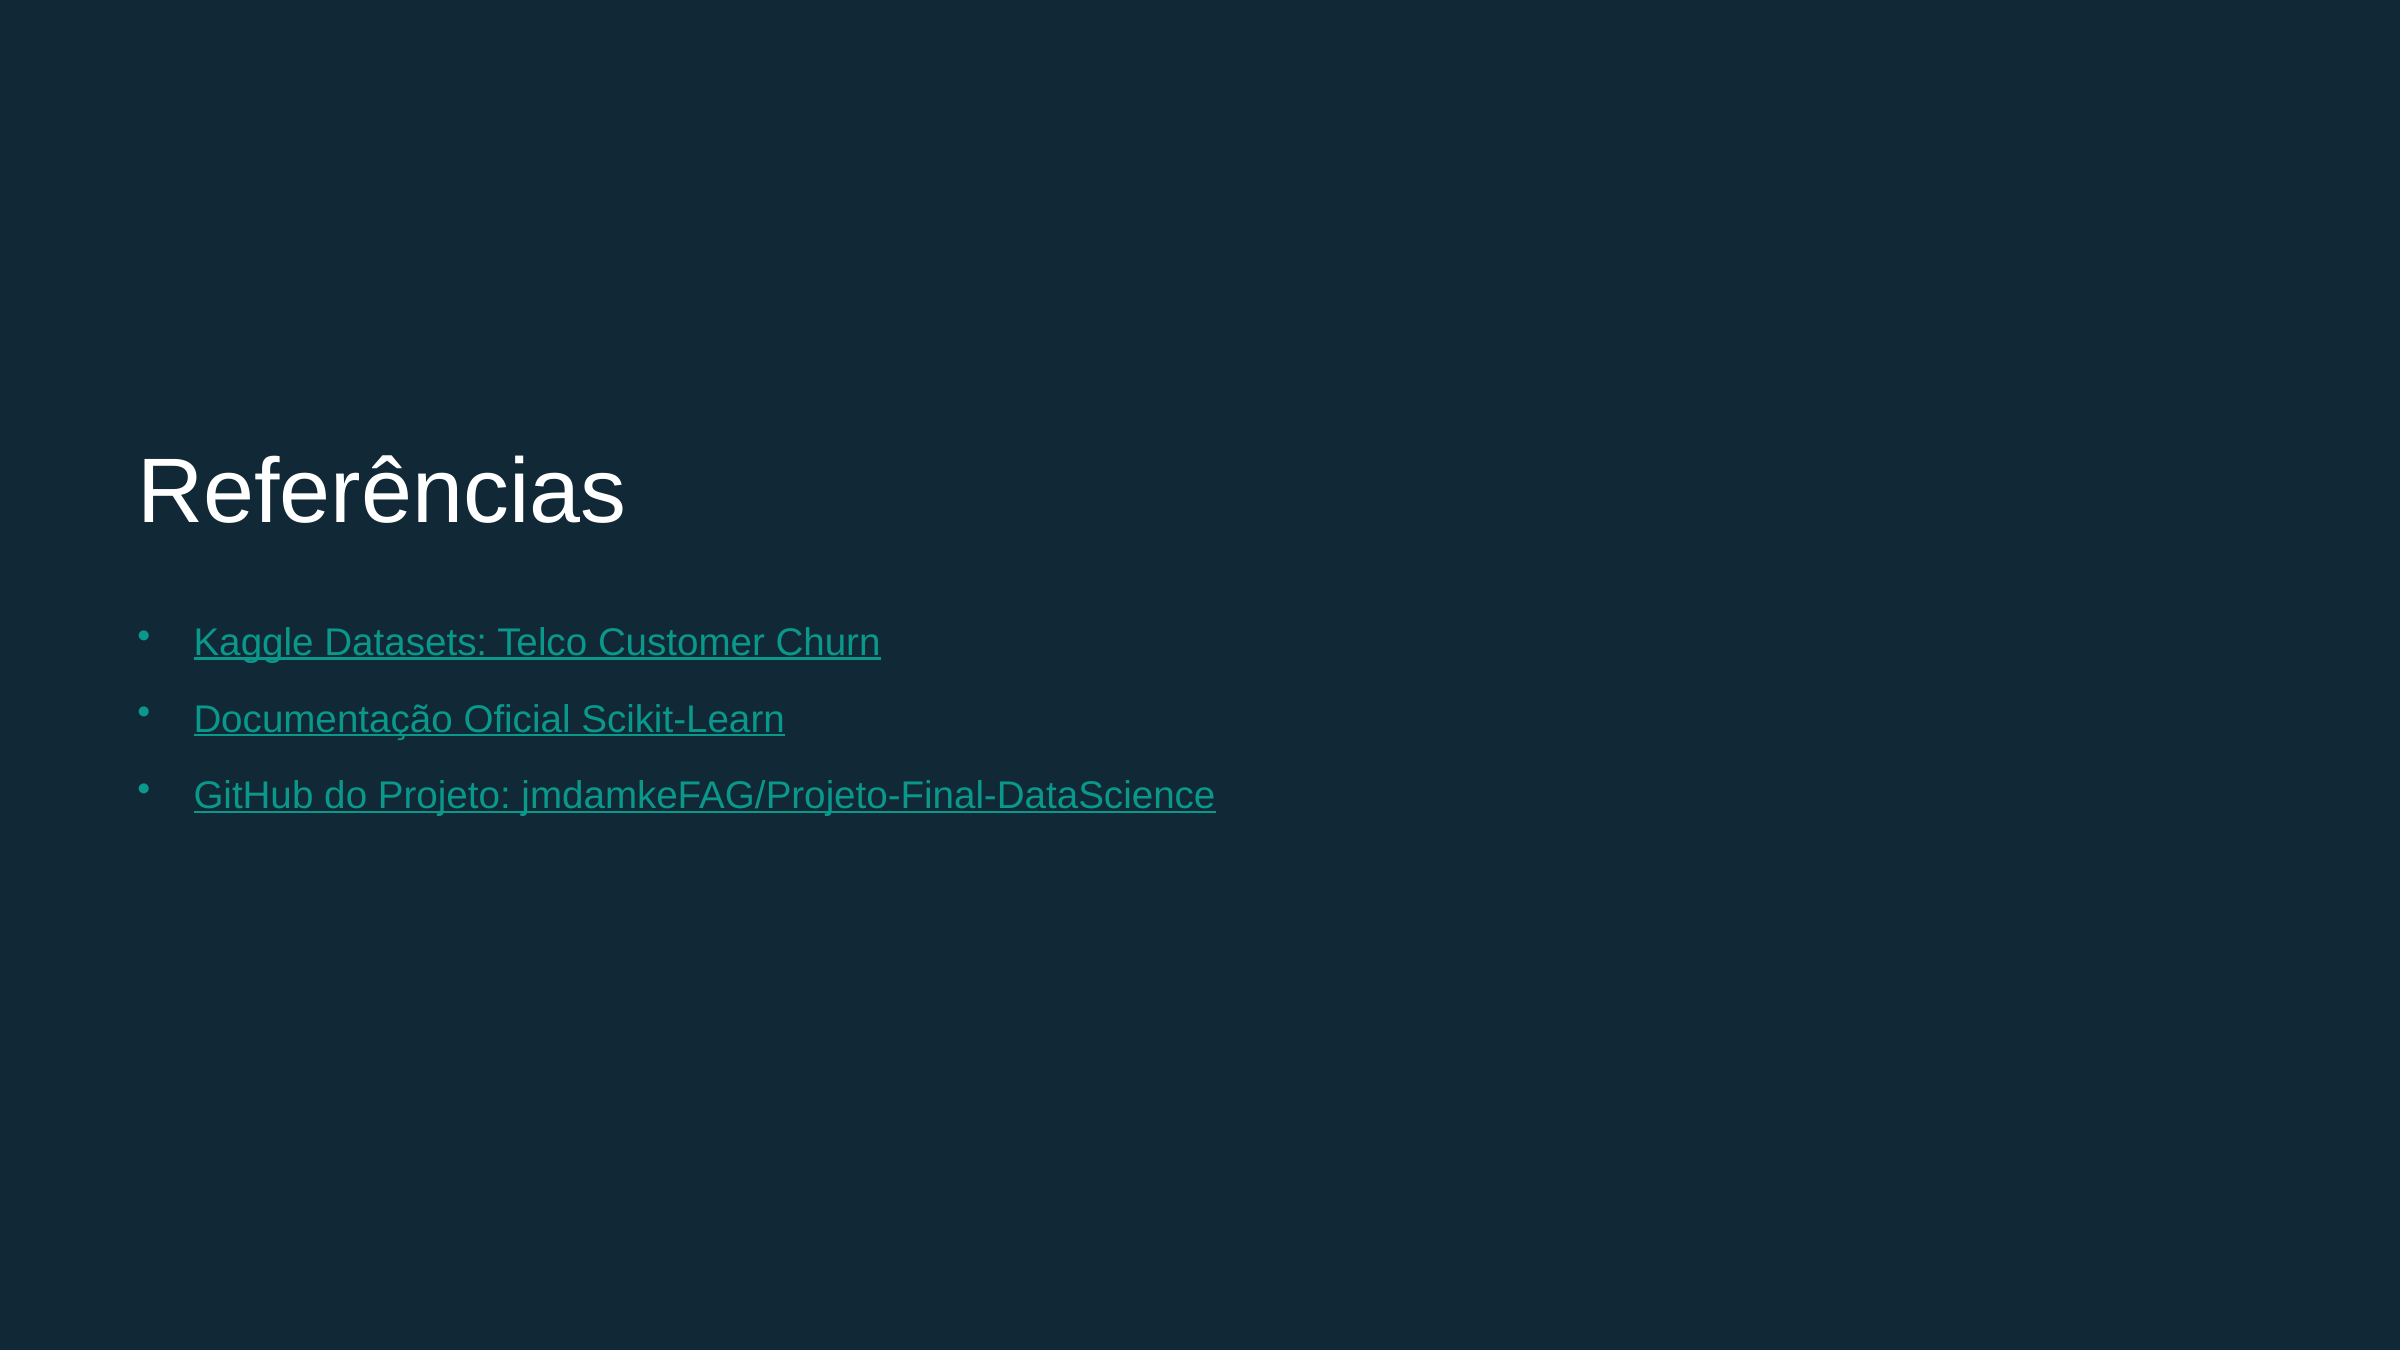

Referências
Kaggle Datasets: Telco Customer Churn
Documentação Oficial Scikit-Learn
GitHub do Projeto: jmdamkeFAG/Projeto-Final-DataScience